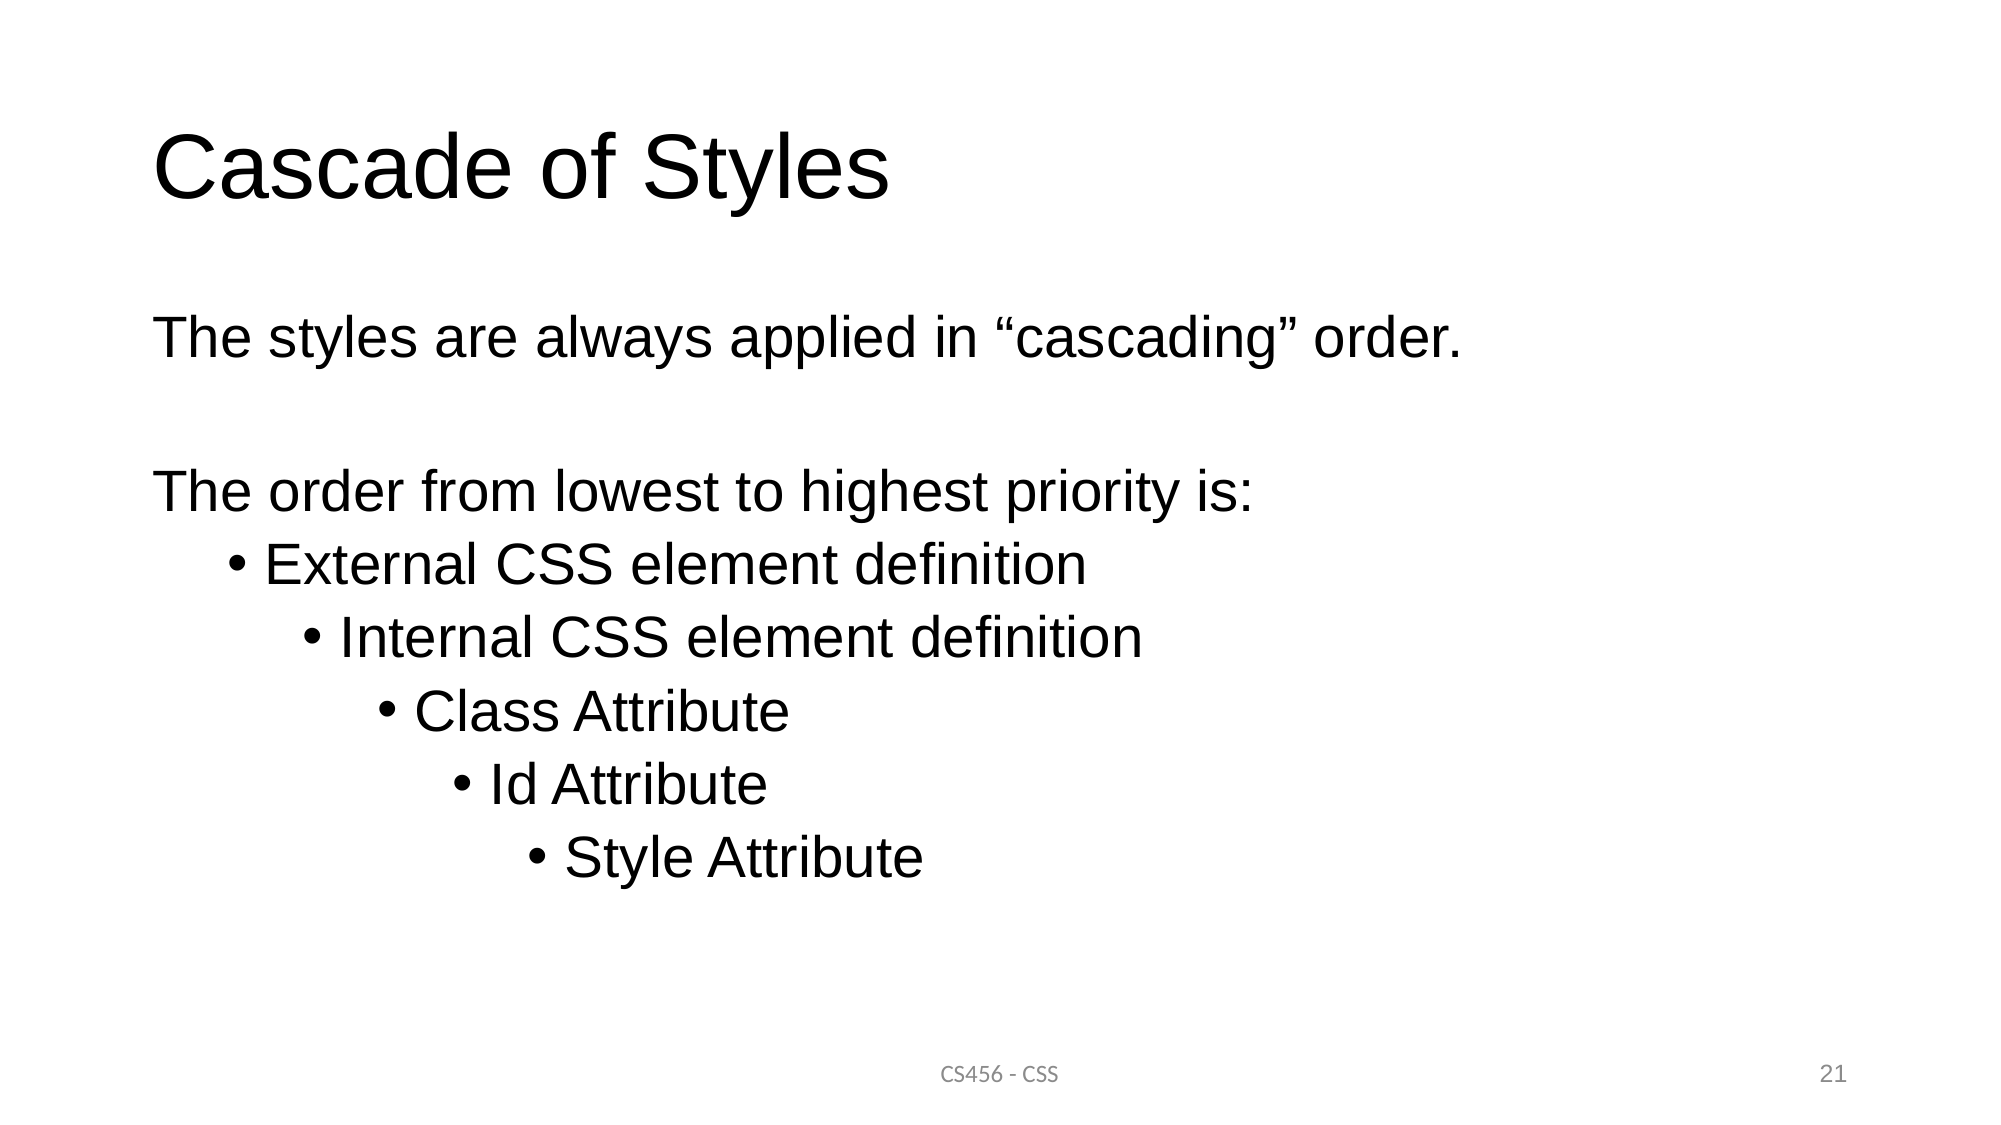

# Cascade of Styles
The styles are always applied in “cascading” order.

The order from lowest to highest priority is:
External CSS element definition
Internal CSS element definition
Class Attribute
Id Attribute
Style Attribute
CS456 - CSS
21